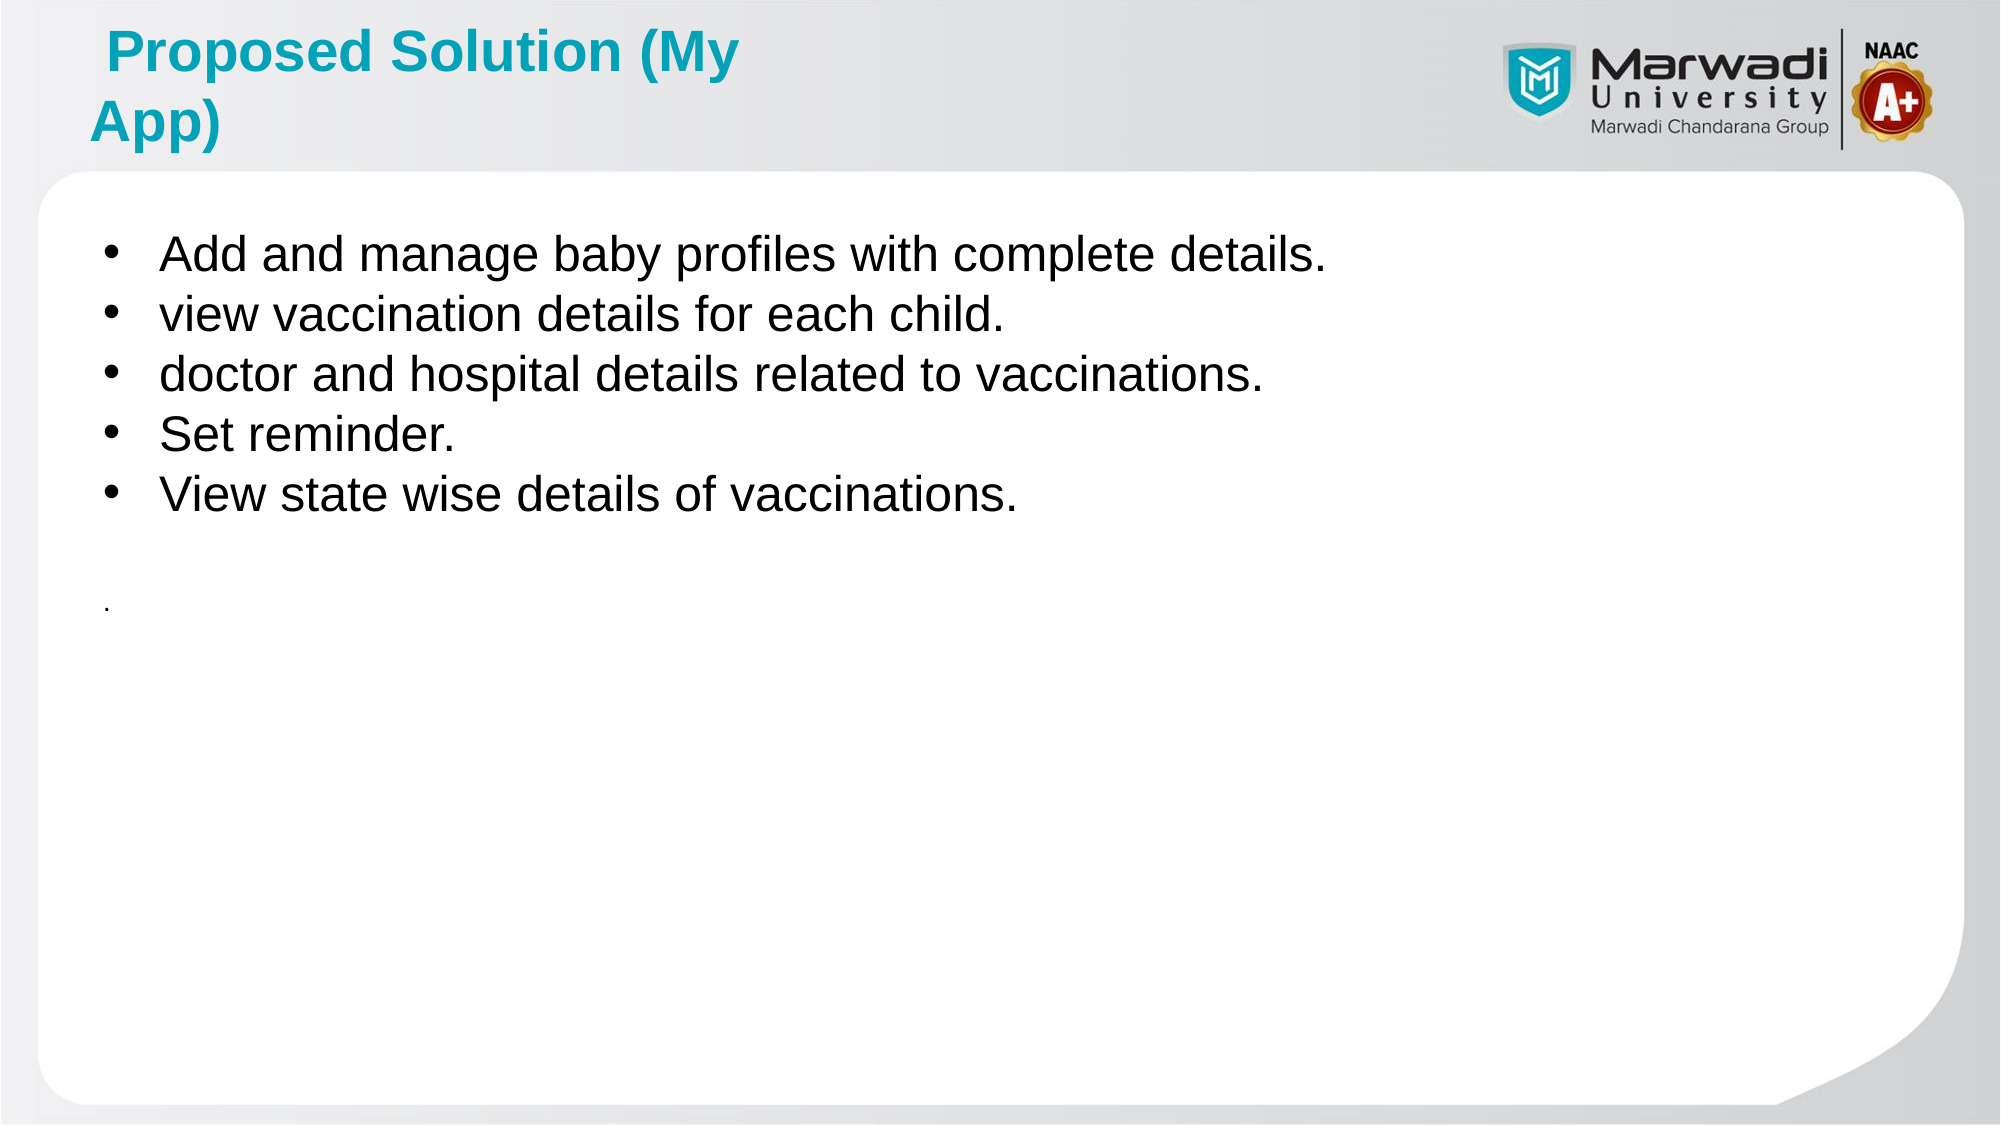

# Proposed Solution (My App)
Add and manage baby profiles with complete details.
view vaccination details for each child.
doctor and hospital details related to vaccinations.
Set reminder.
View state wise details of vaccinations.

.